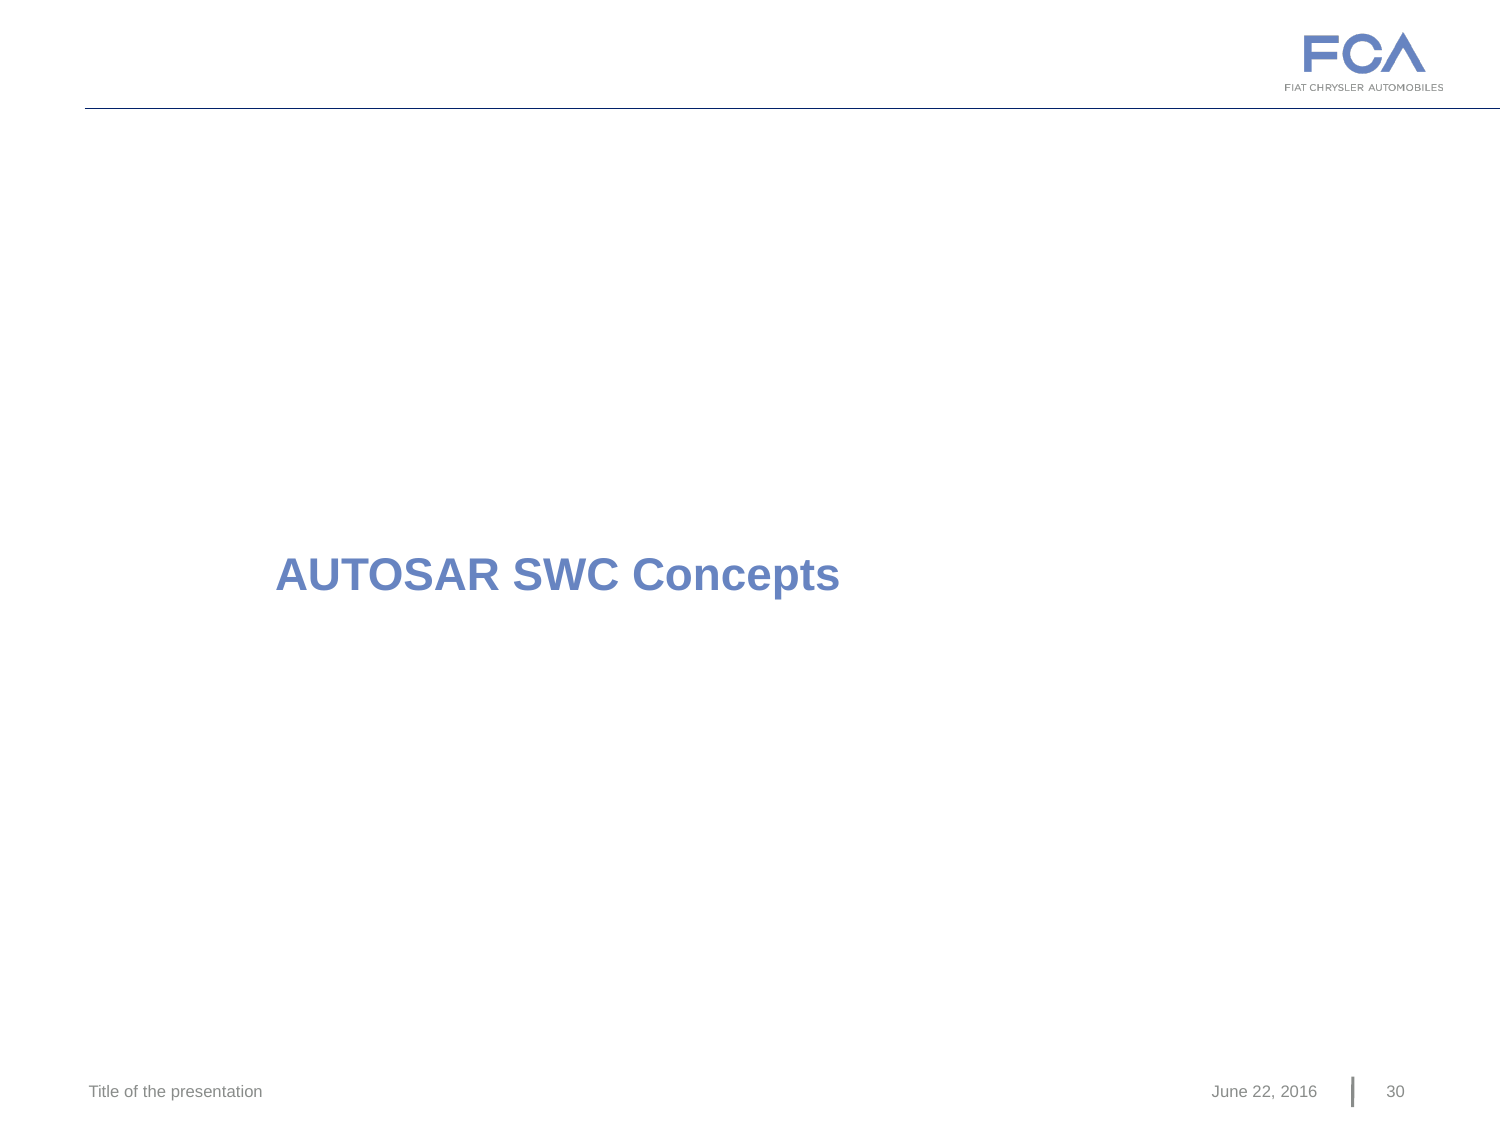

AUTOSAR SWC Concepts
Title of the presentation
June 22, 2016
30